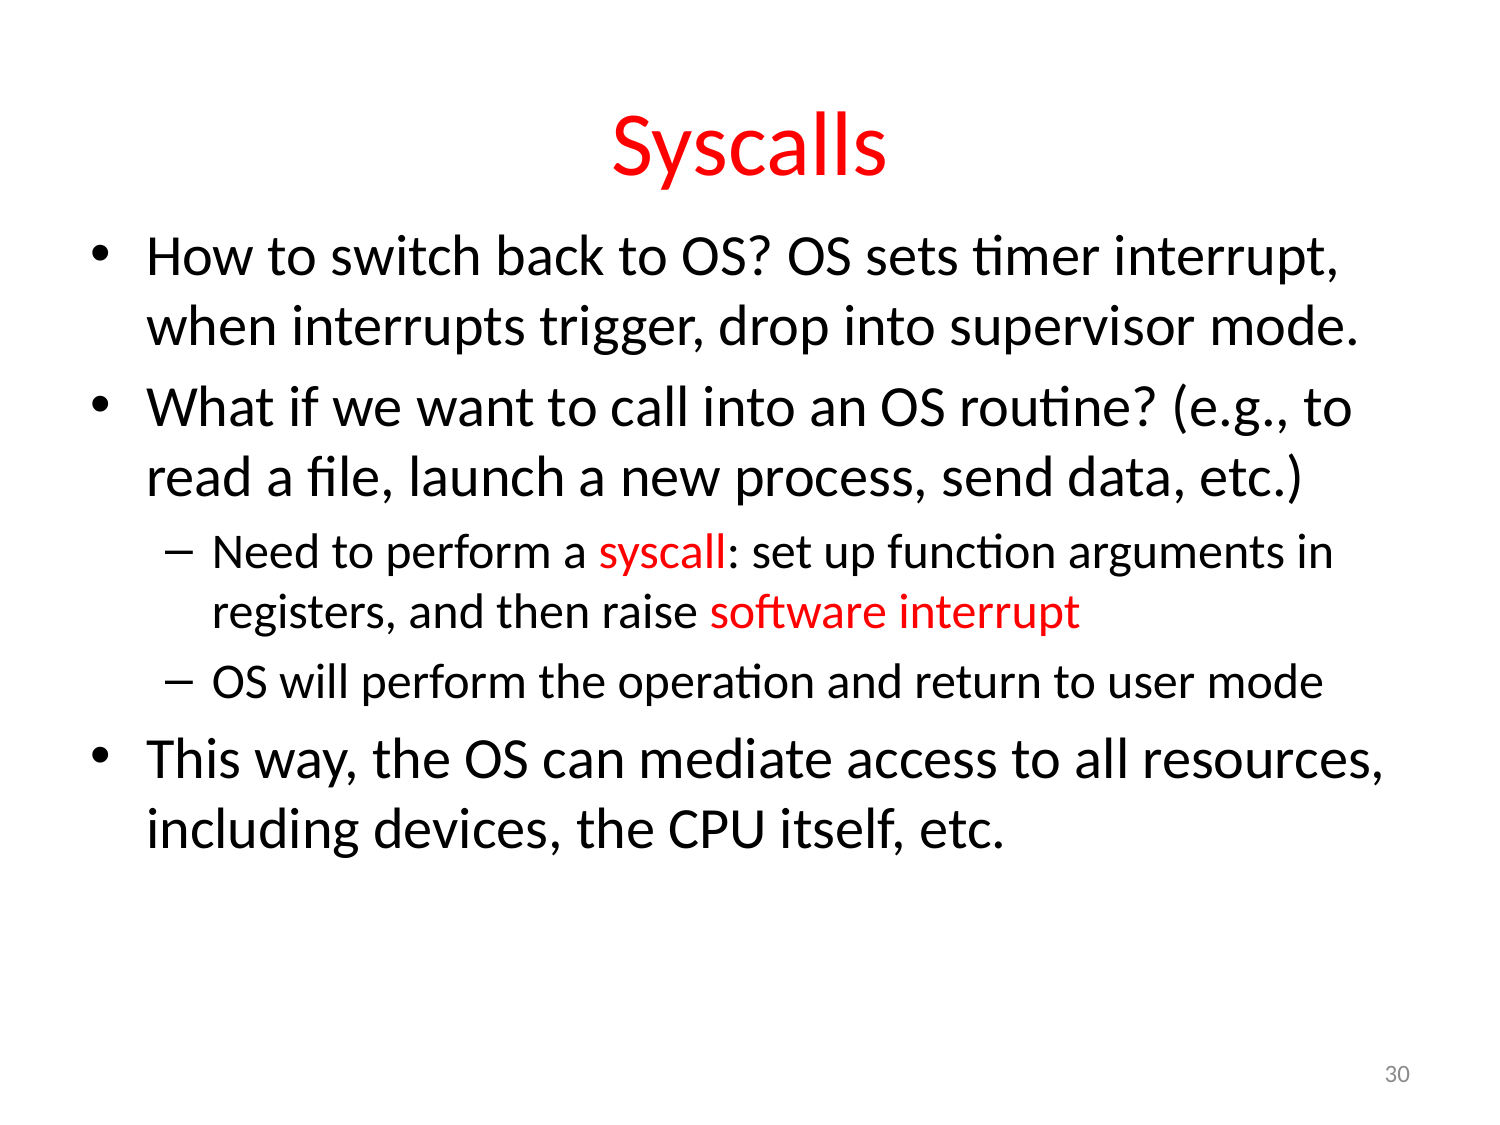

# Syscalls
How to switch back to OS? OS sets timer interrupt, when interrupts trigger, drop into supervisor mode.
What if we want to call into an OS routine? (e.g., to read a file, launch a new process, send data, etc.)
Need to perform a syscall: set up function arguments in registers, and then raise software interrupt
OS will perform the operation and return to user mode
This way, the OS can mediate access to all resources, including devices, the CPU itself, etc.

30